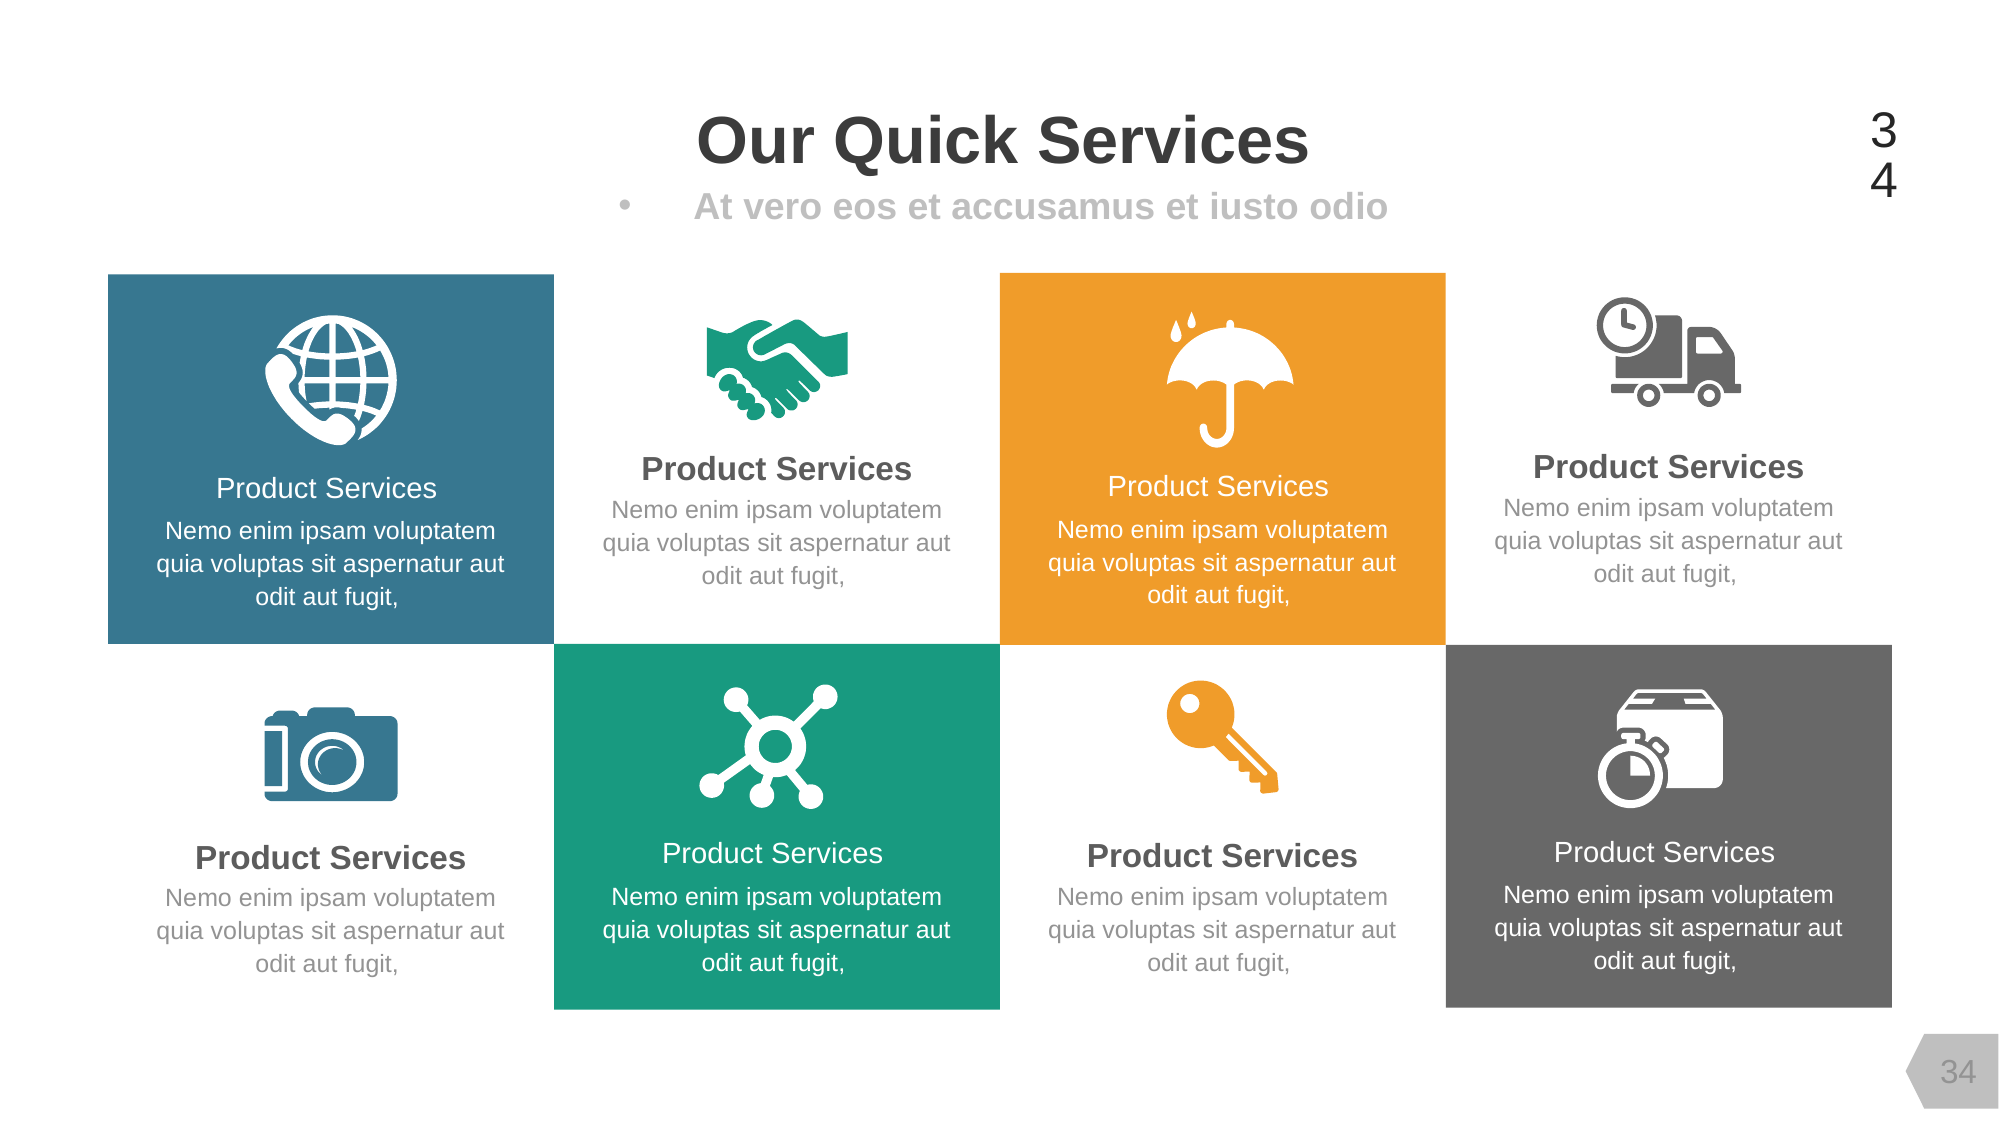

Our Quick Services
34
At vero eos et accusamus et iusto odio

Product Services
Product Services
Product Services
Product Services
Nemo enim ipsam voluptatem quia voluptas sit aspernatur aut odit aut fugit,
Nemo enim ipsam voluptatem quia voluptas sit aspernatur aut odit aut fugit,
Nemo enim ipsam voluptatem quia voluptas sit aspernatur aut odit aut fugit,
Nemo enim ipsam voluptatem quia voluptas sit aspernatur aut odit aut fugit,

Product Services
Product Services
Product Services
Product Services
Nemo enim ipsam voluptatem quia voluptas sit aspernatur aut odit aut fugit,
Nemo enim ipsam voluptatem quia voluptas sit aspernatur aut odit aut fugit,
Nemo enim ipsam voluptatem quia voluptas sit aspernatur aut odit aut fugit,
Nemo enim ipsam voluptatem quia voluptas sit aspernatur aut odit aut fugit,